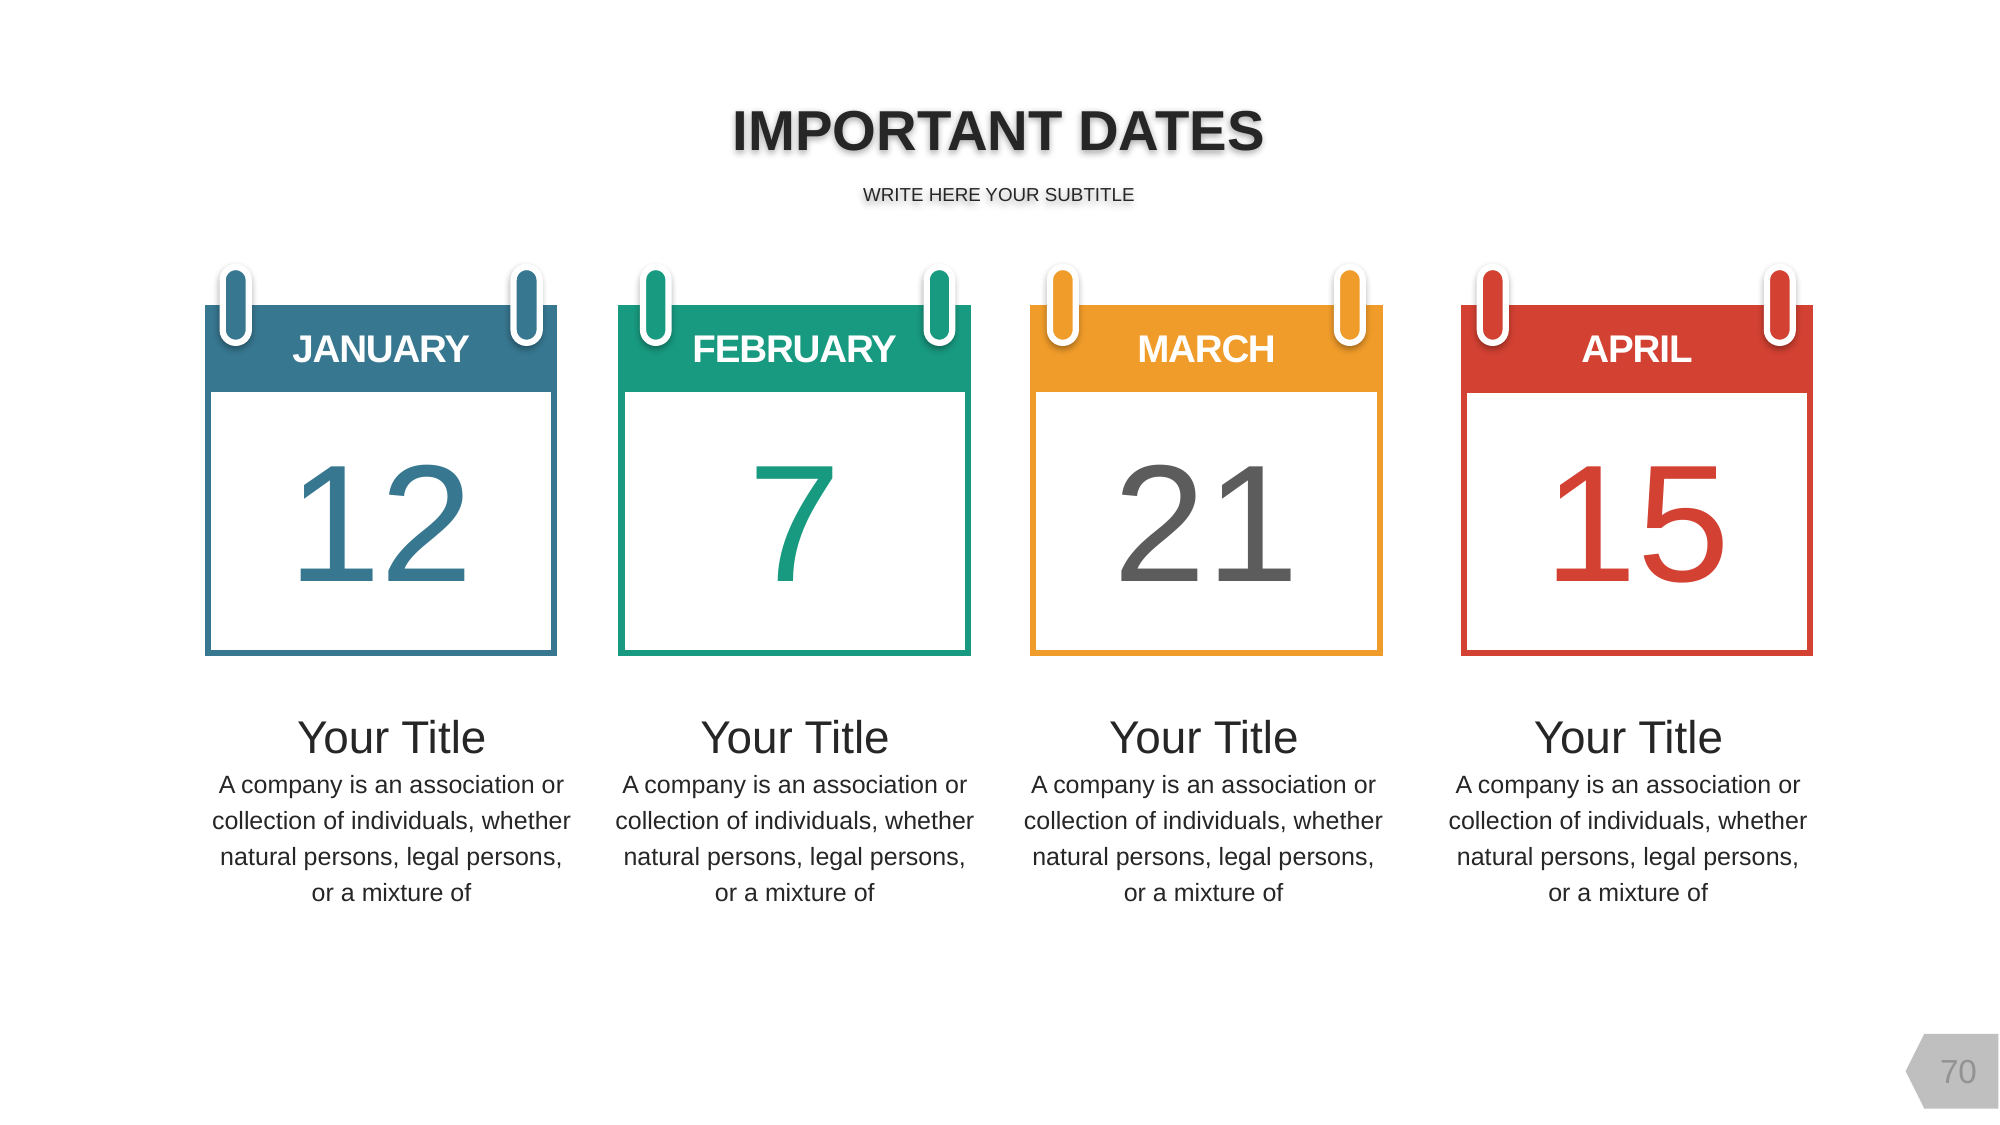

IMPORTANT DATES
WRITE HERE YOUR SUBTITLE

JANUARY

FEBRUARY

MARCH

APRIL

12
7
21
15
Your Title
A company is an association or collection of individuals, whether natural persons, legal persons, or a mixture of
Your Title
A company is an association or collection of individuals, whether natural persons, legal persons, or a mixture of
Your Title
A company is an association or collection of individuals, whether natural persons, legal persons, or a mixture of
Your Title
A company is an association or collection of individuals, whether natural persons, legal persons, or a mixture of